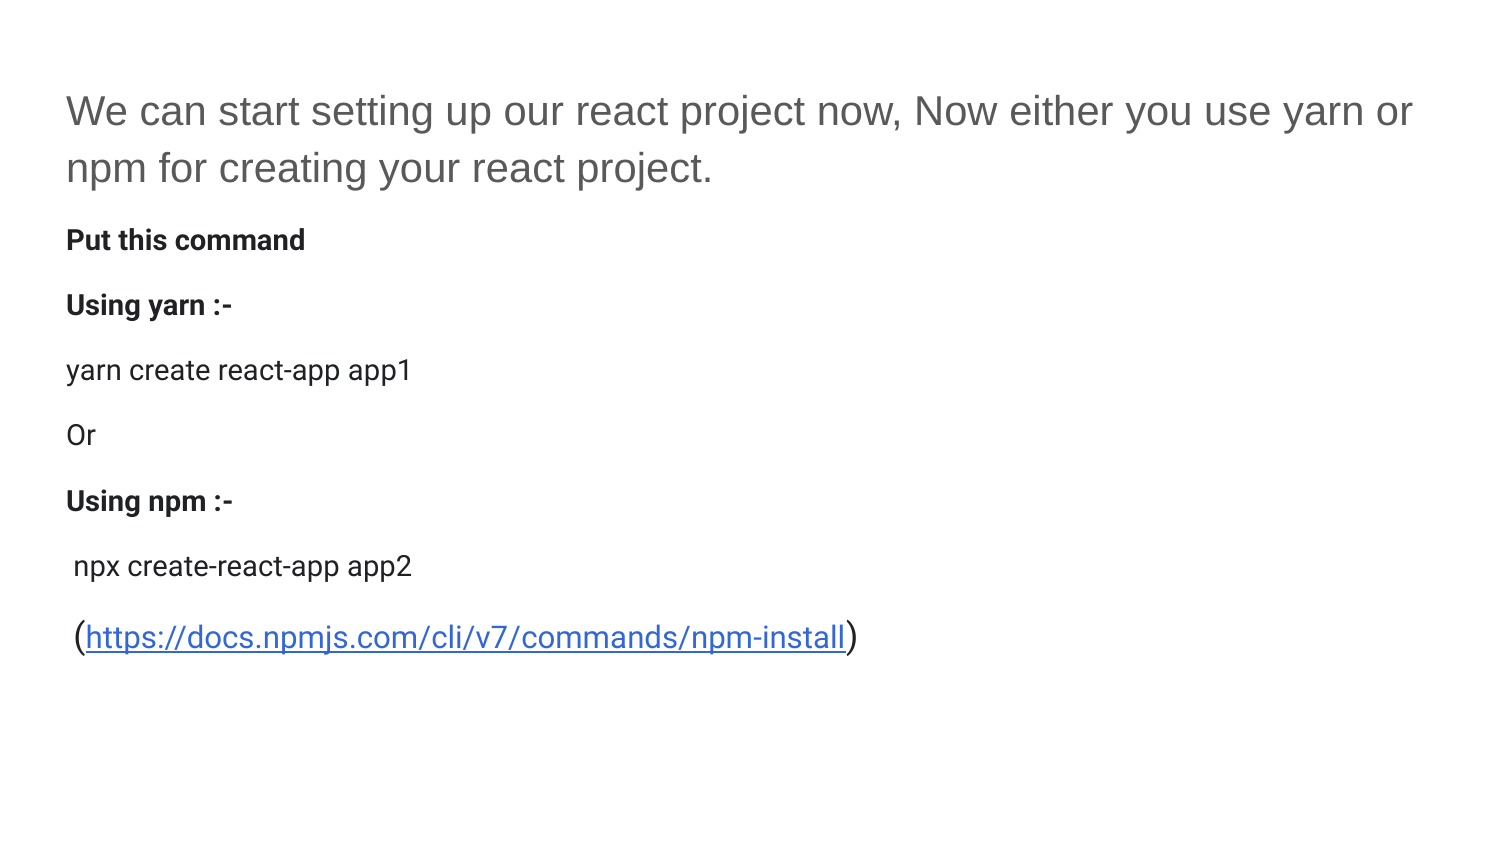

We can start setting up our react project now, Now either you use yarn or npm for creating your react project.
Put this command
Using yarn :-
yarn create react-app app1
Or
Using npm :-
 npx create-react-app app2
 (https://docs.npmjs.com/cli/v7/commands/npm-install)